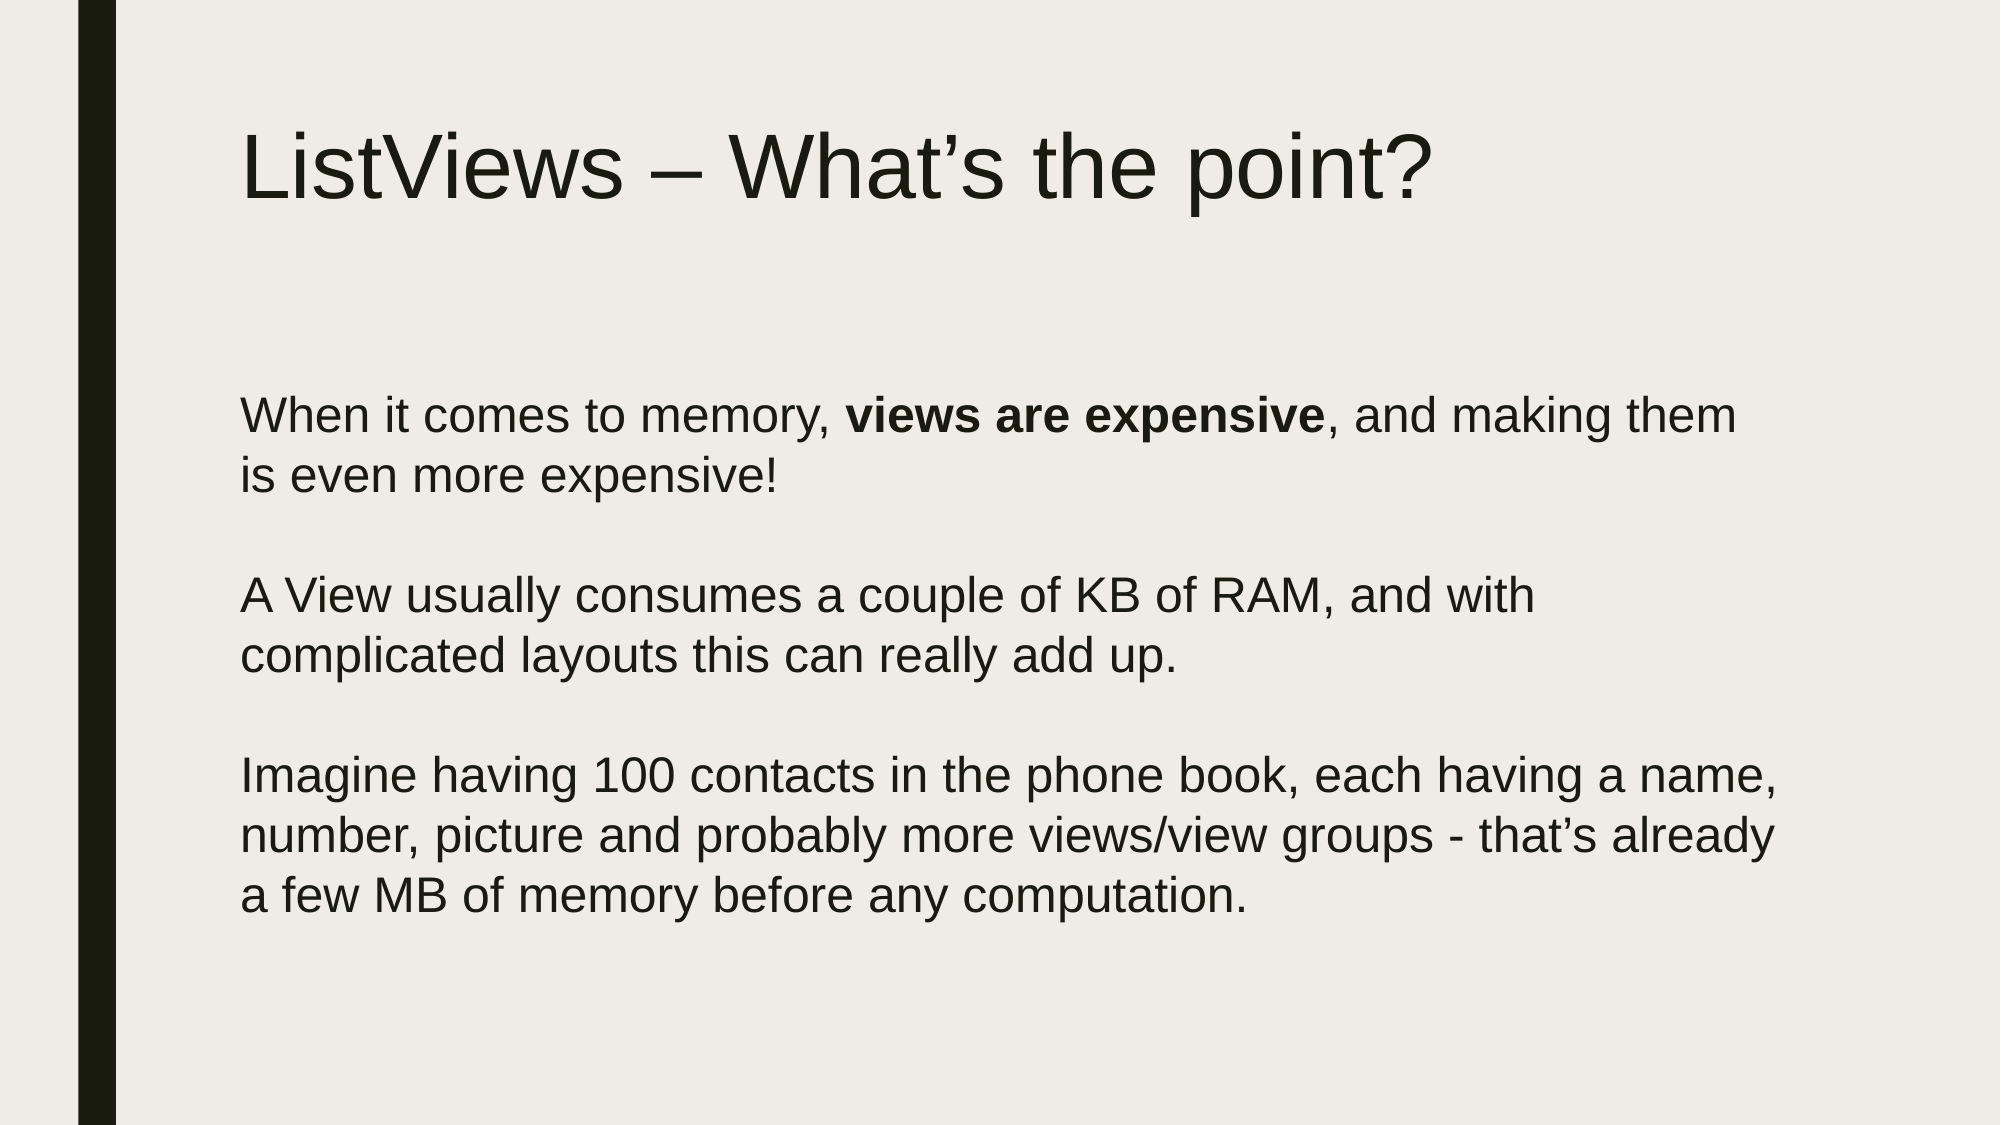

# ListViews – What’s the point?
When it comes to memory, views are expensive, and making them is even more expensive!

A View usually consumes a couple of KB of RAM, and with complicated layouts this can really add up.

Imagine having 100 contacts in the phone book, each having a name, number, picture and probably more views/view groups - that’s already a few MB of memory before any computation.